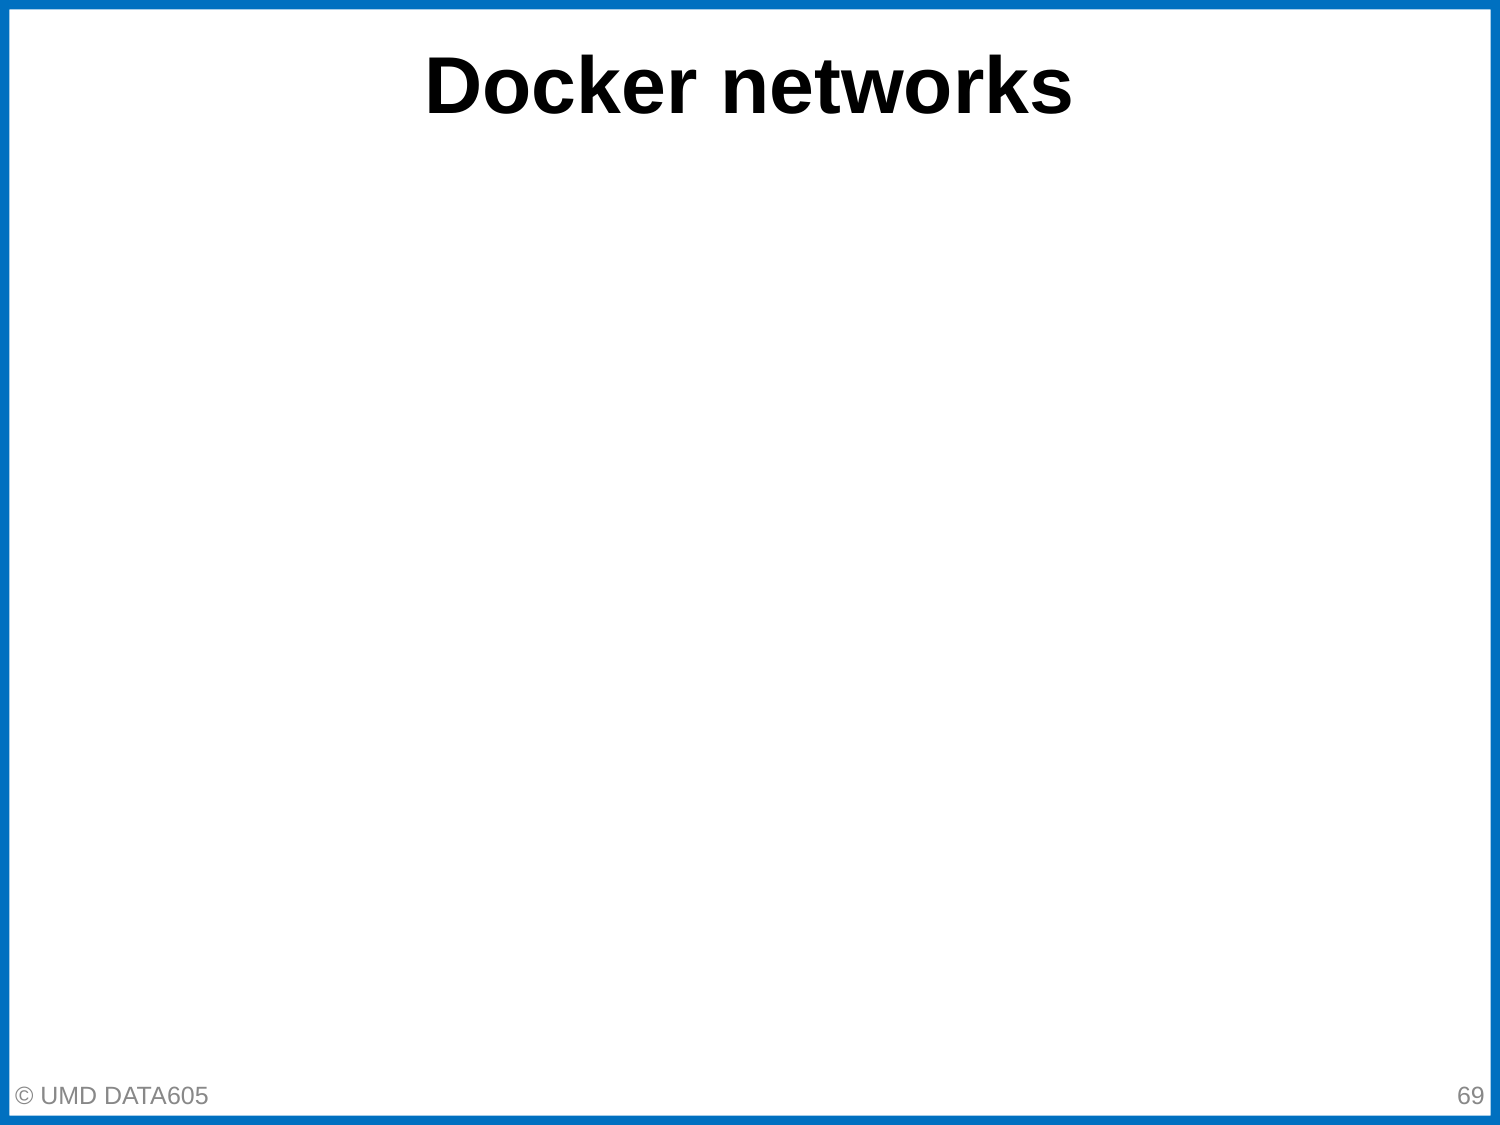

# Docker networks

© UMD DATA605
69